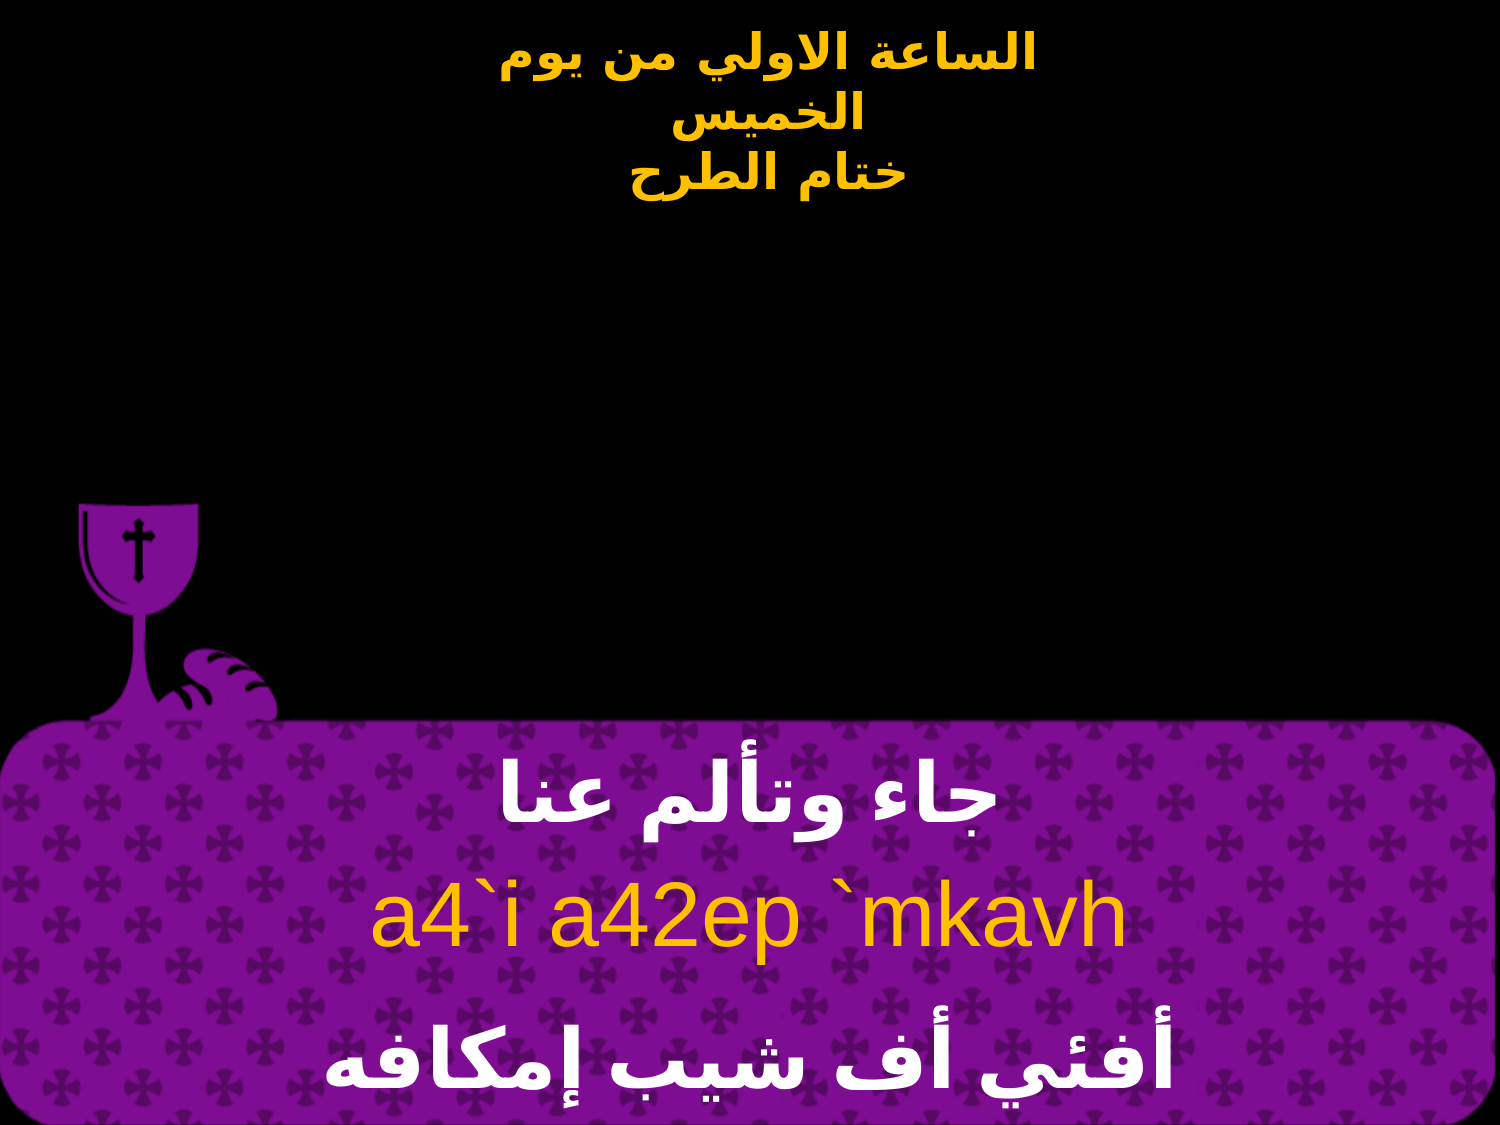

# جاء وتألم عنا
a4`i a42ep `mkavh
أفئي أف شيب إمكافه